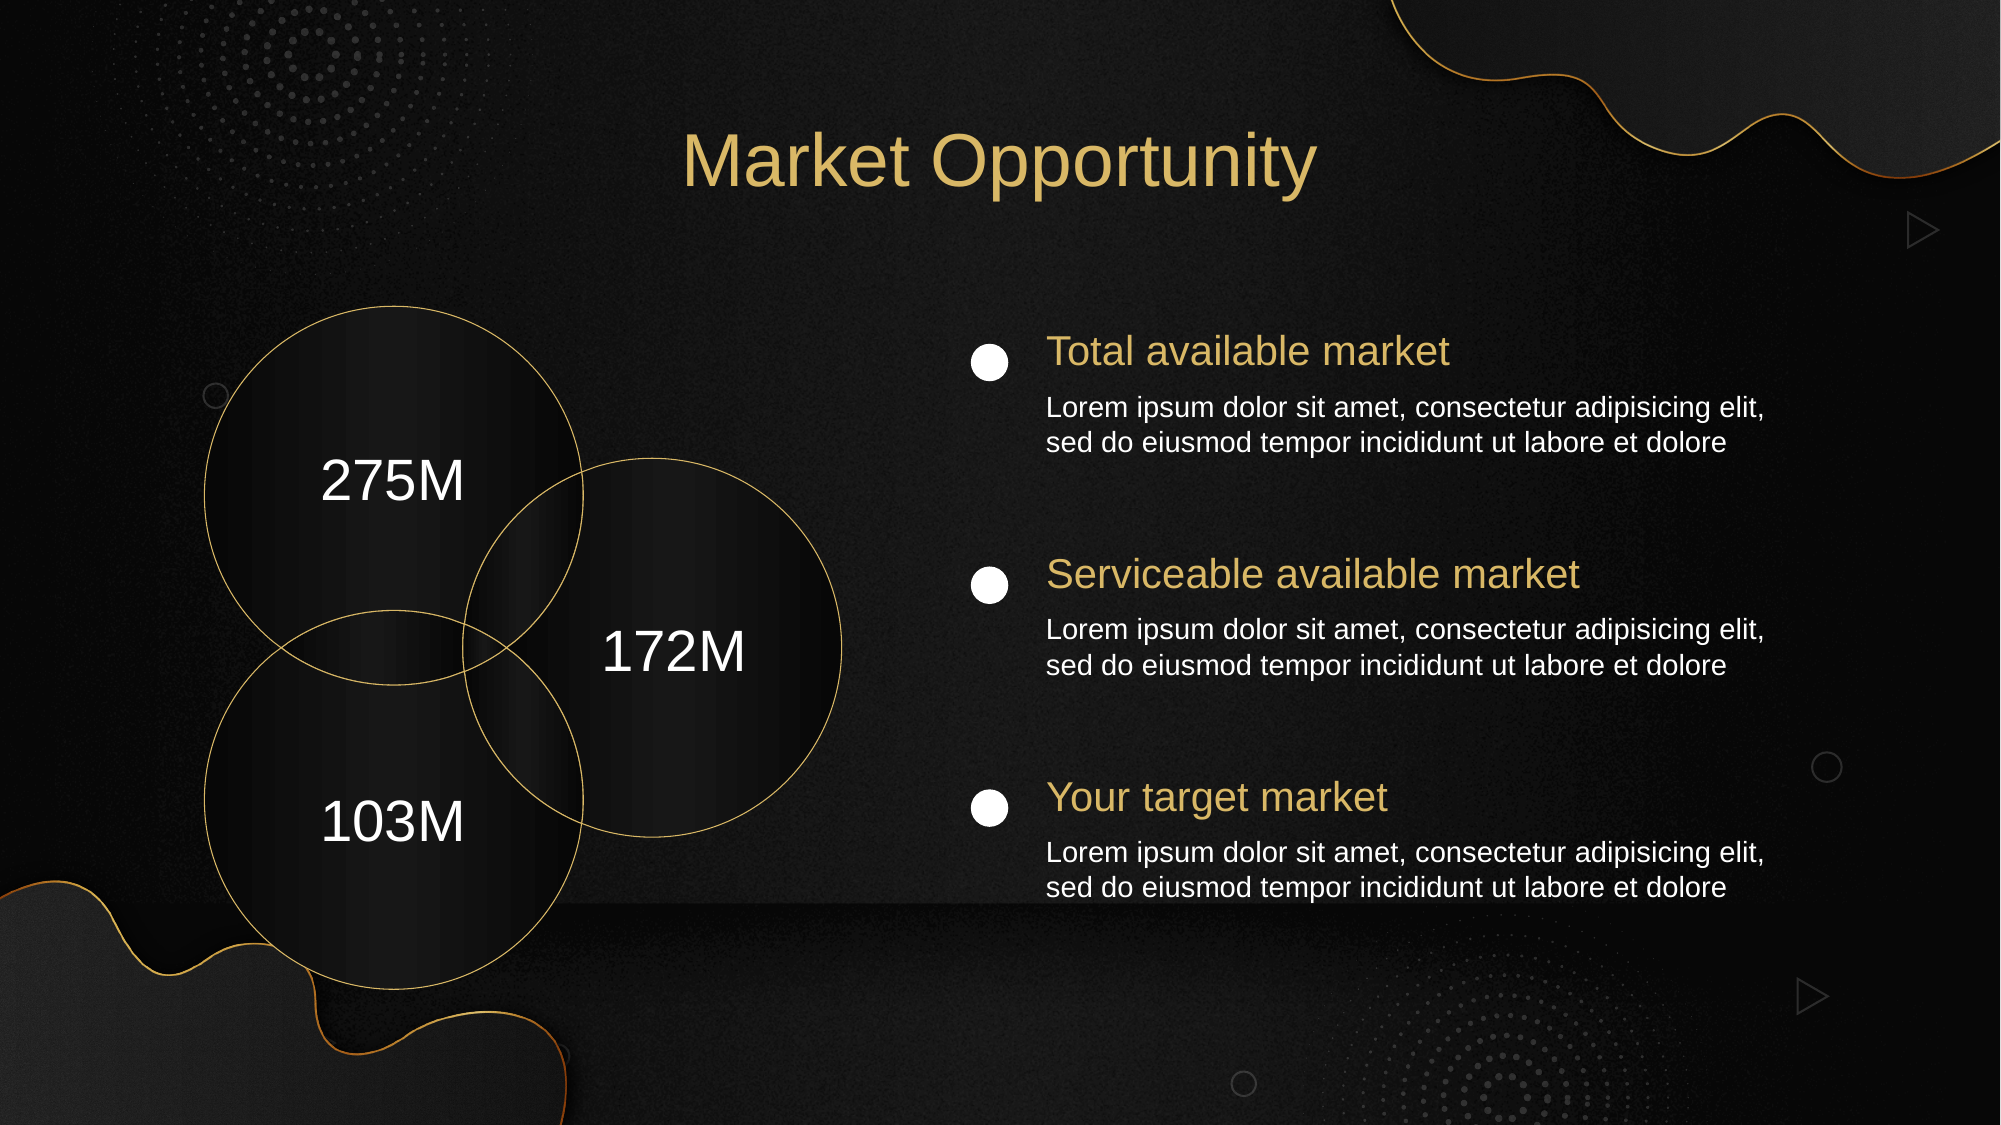

Market Opportunity
275M
Total available market

Lorem ipsum dolor sit amet, consectetur adipisicing elit, sed do eiusmod tempor incididunt ut labore et dolore
172M

Serviceable available market

Lorem ipsum dolor sit amet, consectetur adipisicing elit, sed do eiusmod tempor incididunt ut labore et dolore

103M
Your target market

Lorem ipsum dolor sit amet, consectetur adipisicing elit, sed do eiusmod tempor incididunt ut labore et dolore